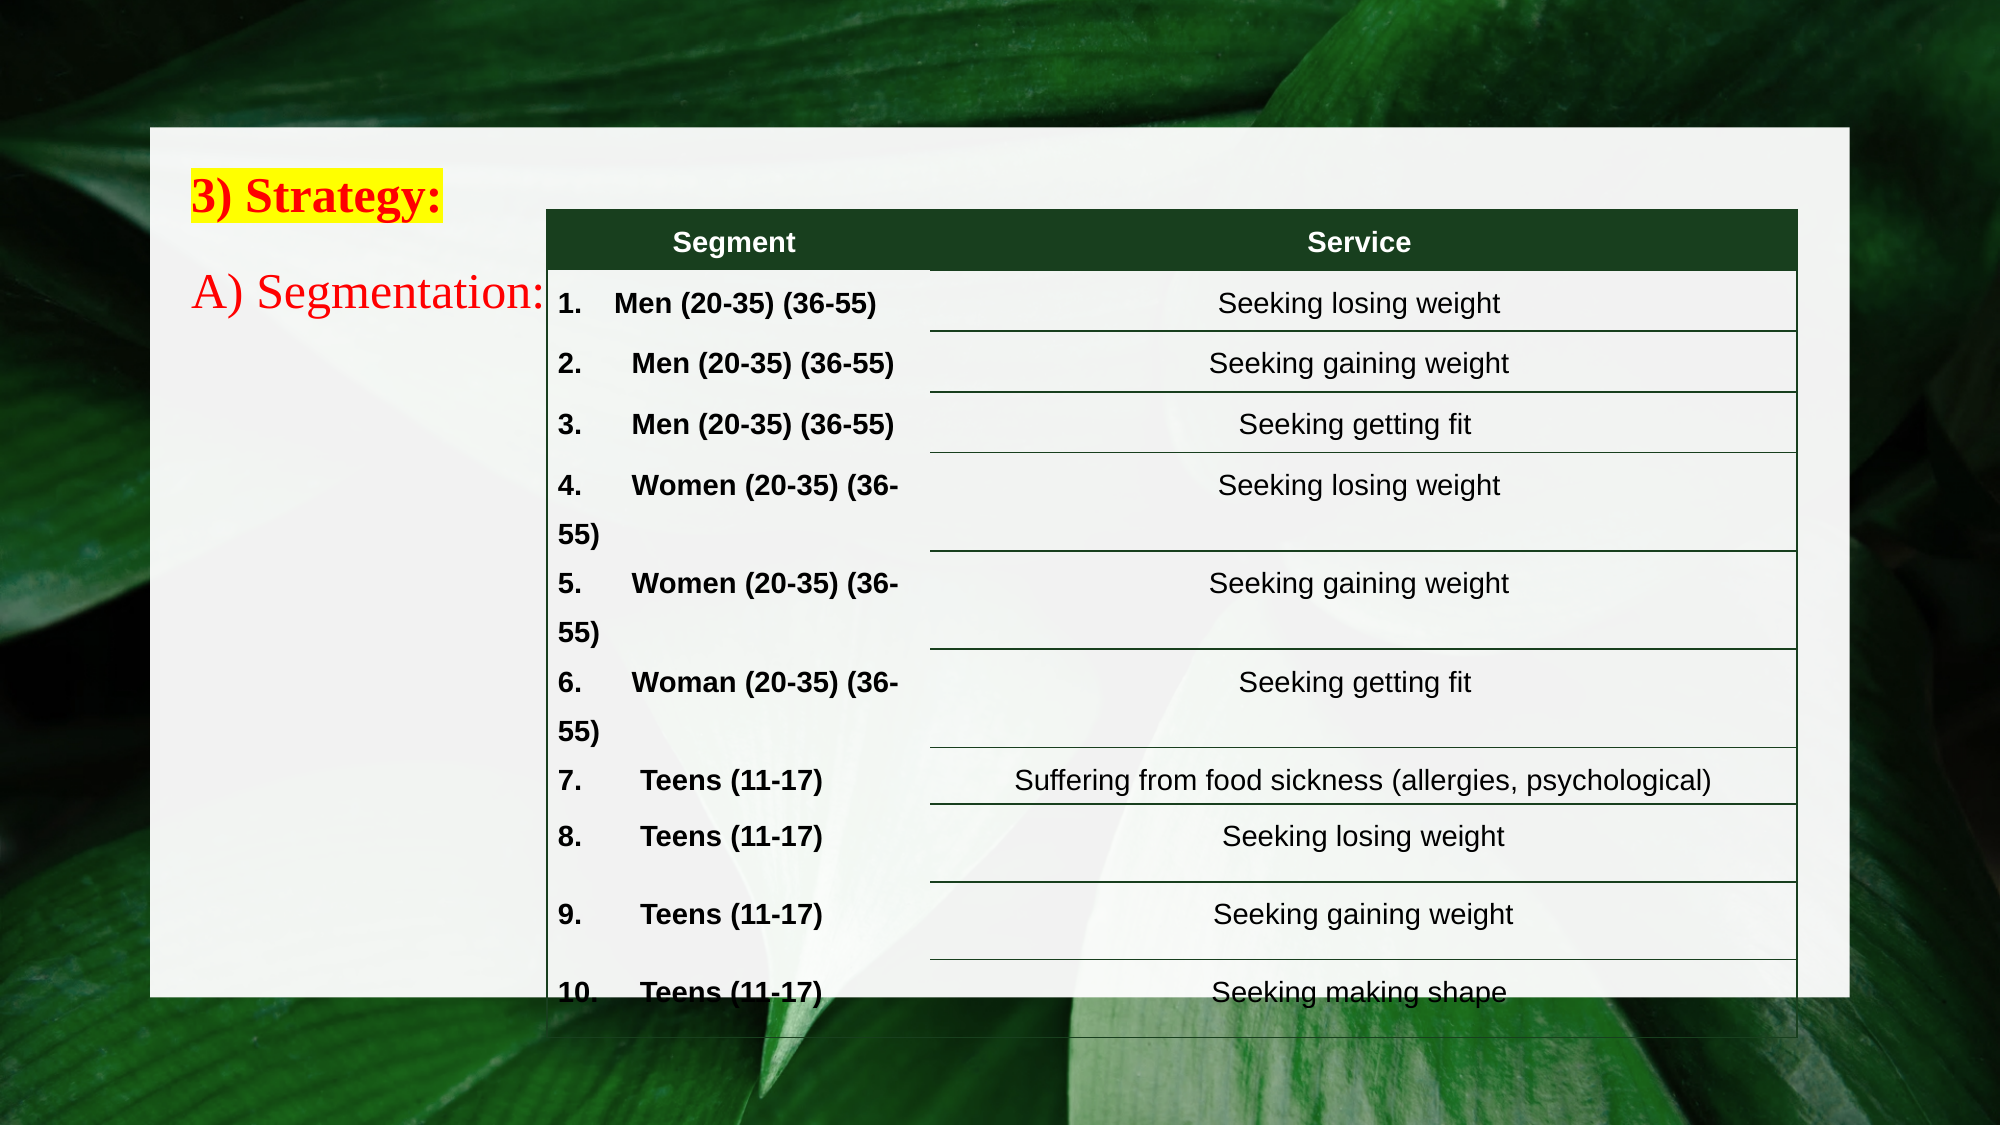

3) Strategy:
A) Segmentation:
| Segment | Service |
| --- | --- |
| Men (20-35) (36-55) | Seeking losing weight |
| 2. Men (20-35) (36-55) | Seeking gaining weight |
| 3. Men (20-35) (36-55) | Seeking getting fit |
| 4. Women (20-35) (36-55) | Seeking losing weight |
| 5. Women (20-35) (36-55) | Seeking gaining weight |
| 6. Woman (20-35) (36-55) | Seeking getting fit |
| 7. Teens (11-17) | Suffering from food sickness (allergies, psychological) |
| 8. Teens (11-17) | Seeking losing weight |
| 9. Teens (11-17) | Seeking gaining weight |
| 10. Teens (11-17) | Seeking making shape |